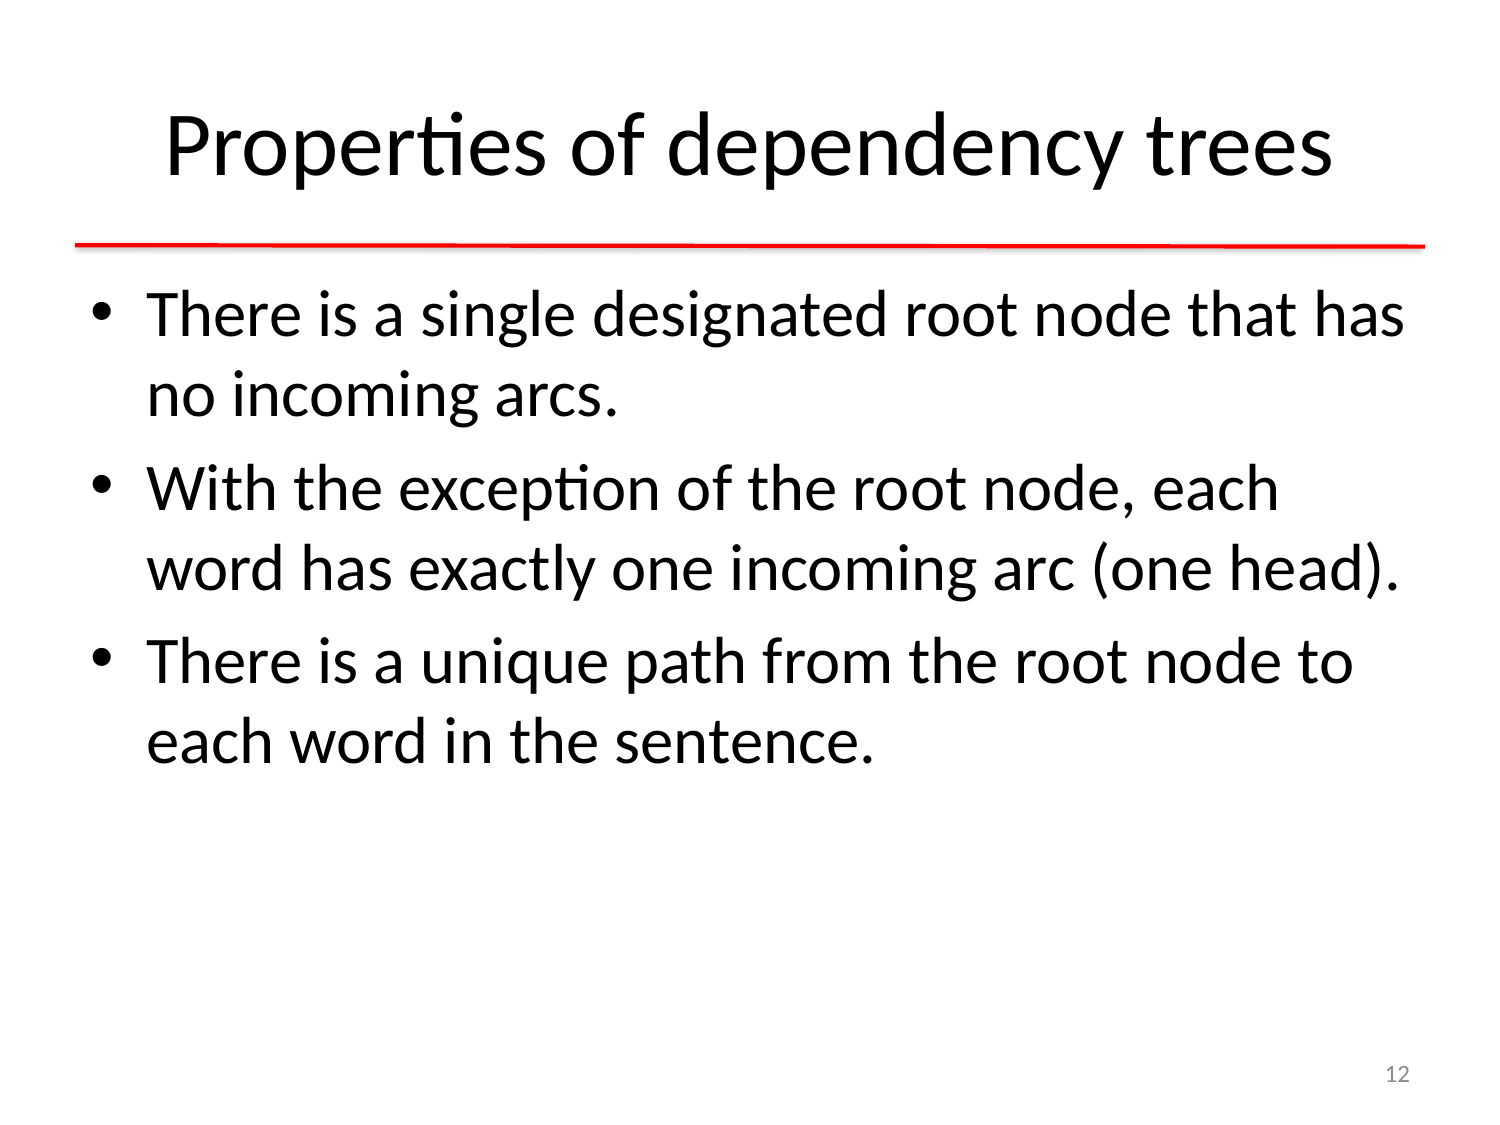

# Properties of dependency trees
There is a single designated root node that has no incoming arcs.
With the exception of the root node, each word has exactly one incoming arc (one head).
There is a unique path from the root node to each word in the sentence.

12